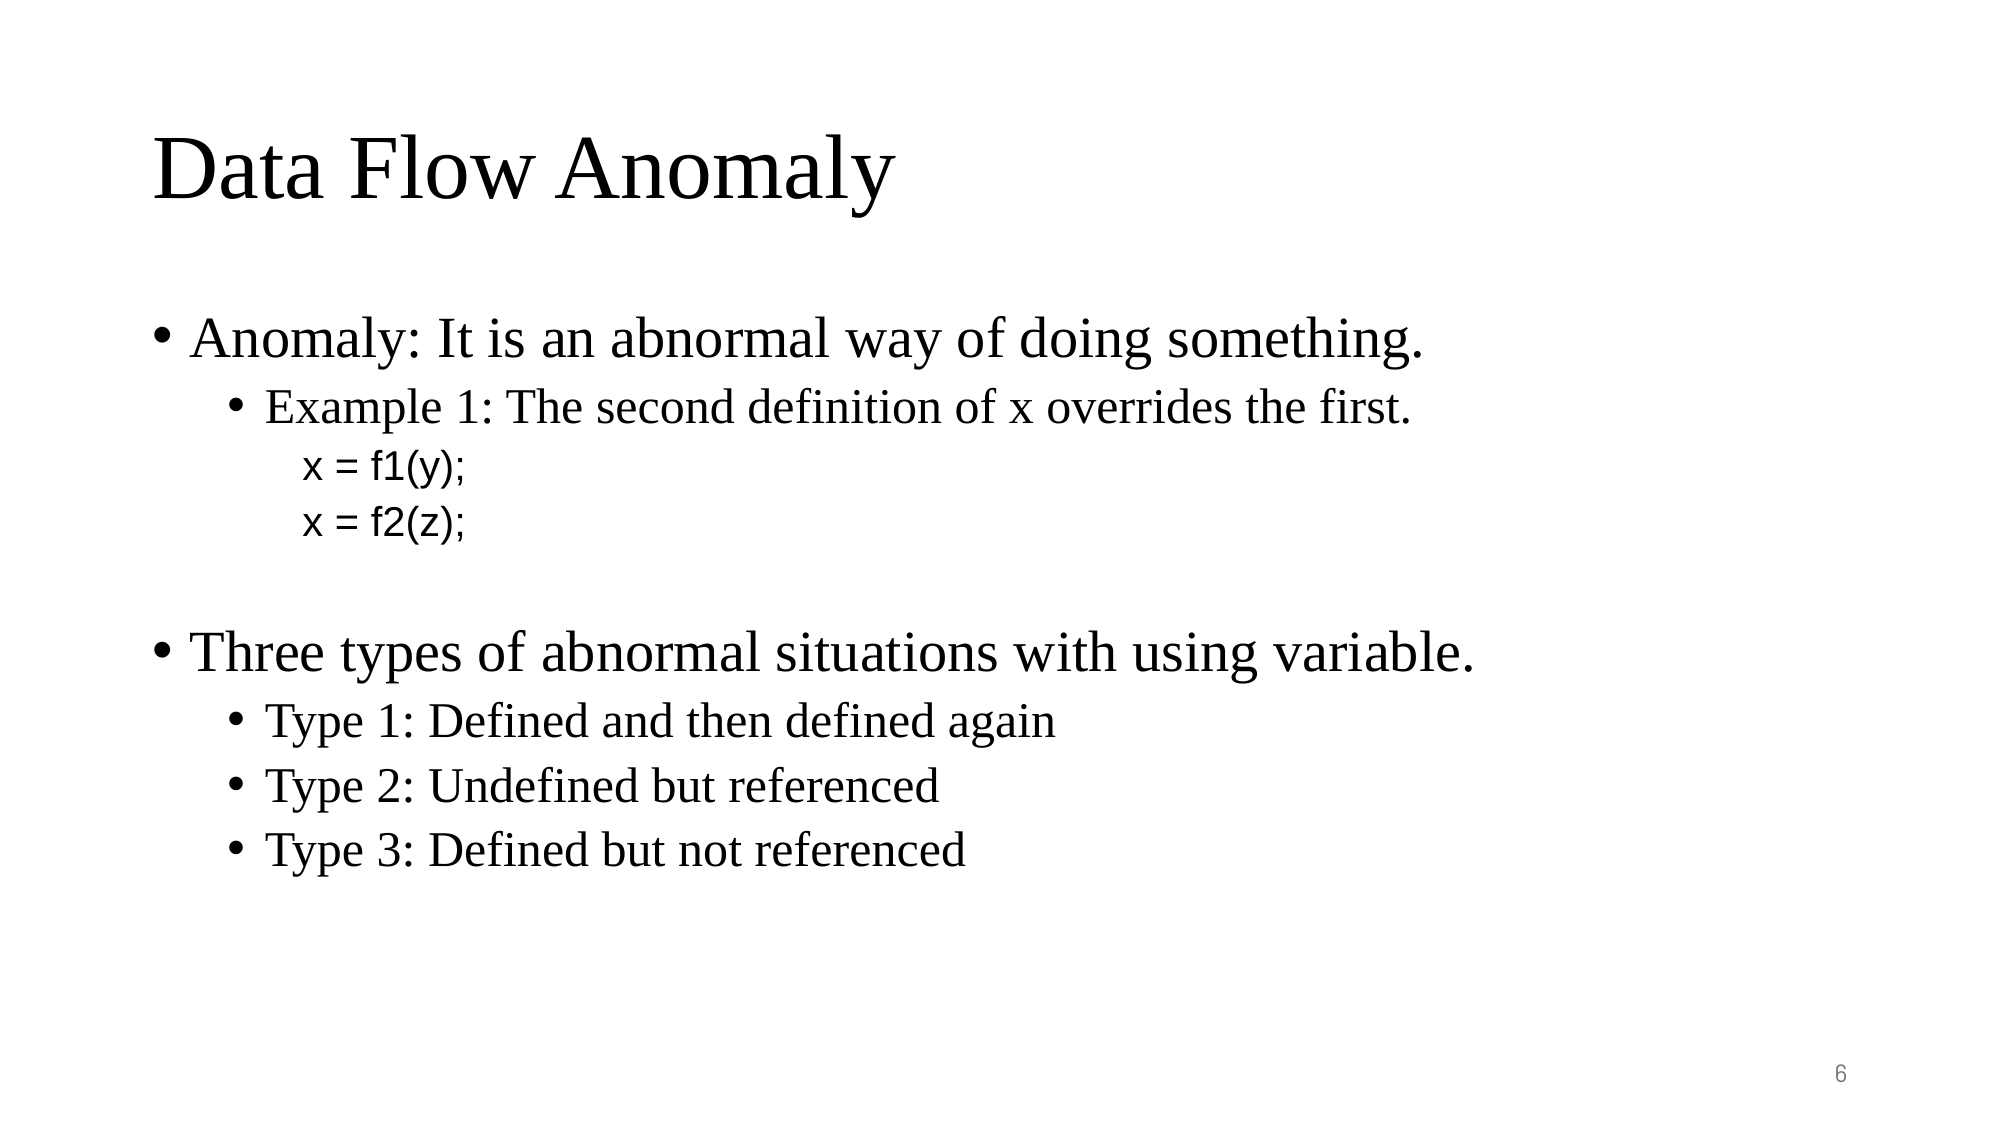

# Data Flow Anomaly
Anomaly: It is an abnormal way of doing something.
Example 1: The second definition of x overrides the first.
x = f1(y);
x = f2(z);

Three types of abnormal situations with using variable.
Type 1: Defined and then defined again
Type 2: Undefined but referenced
Type 3: Defined but not referenced
6